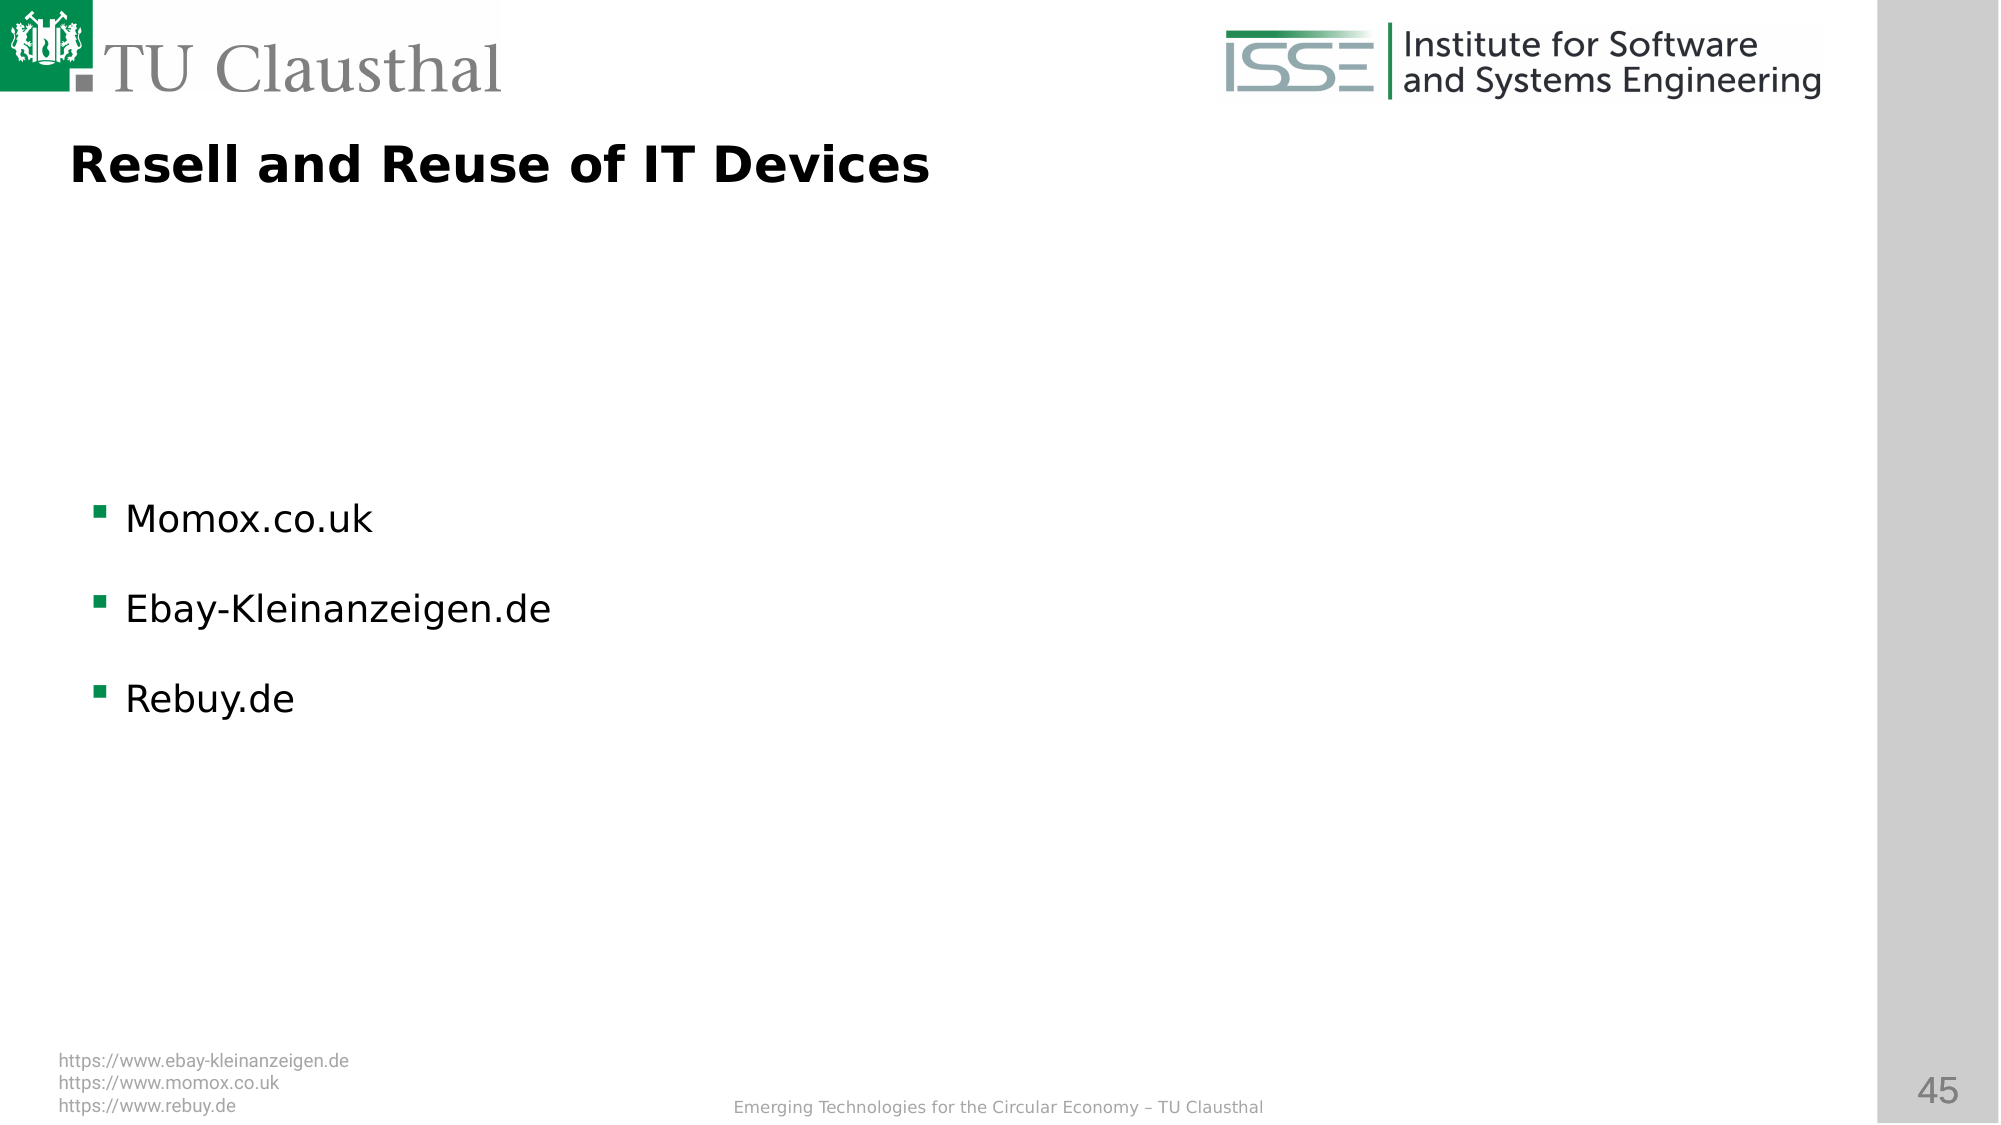

Resell and Reuse of IT Devices

Momox.co.uk

Ebay-Kleinanzeigen.de

Rebuy.de
https://www.ebay-kleinanzeigen.de
https://www.momox.co.uk
https://www.rebuy.de